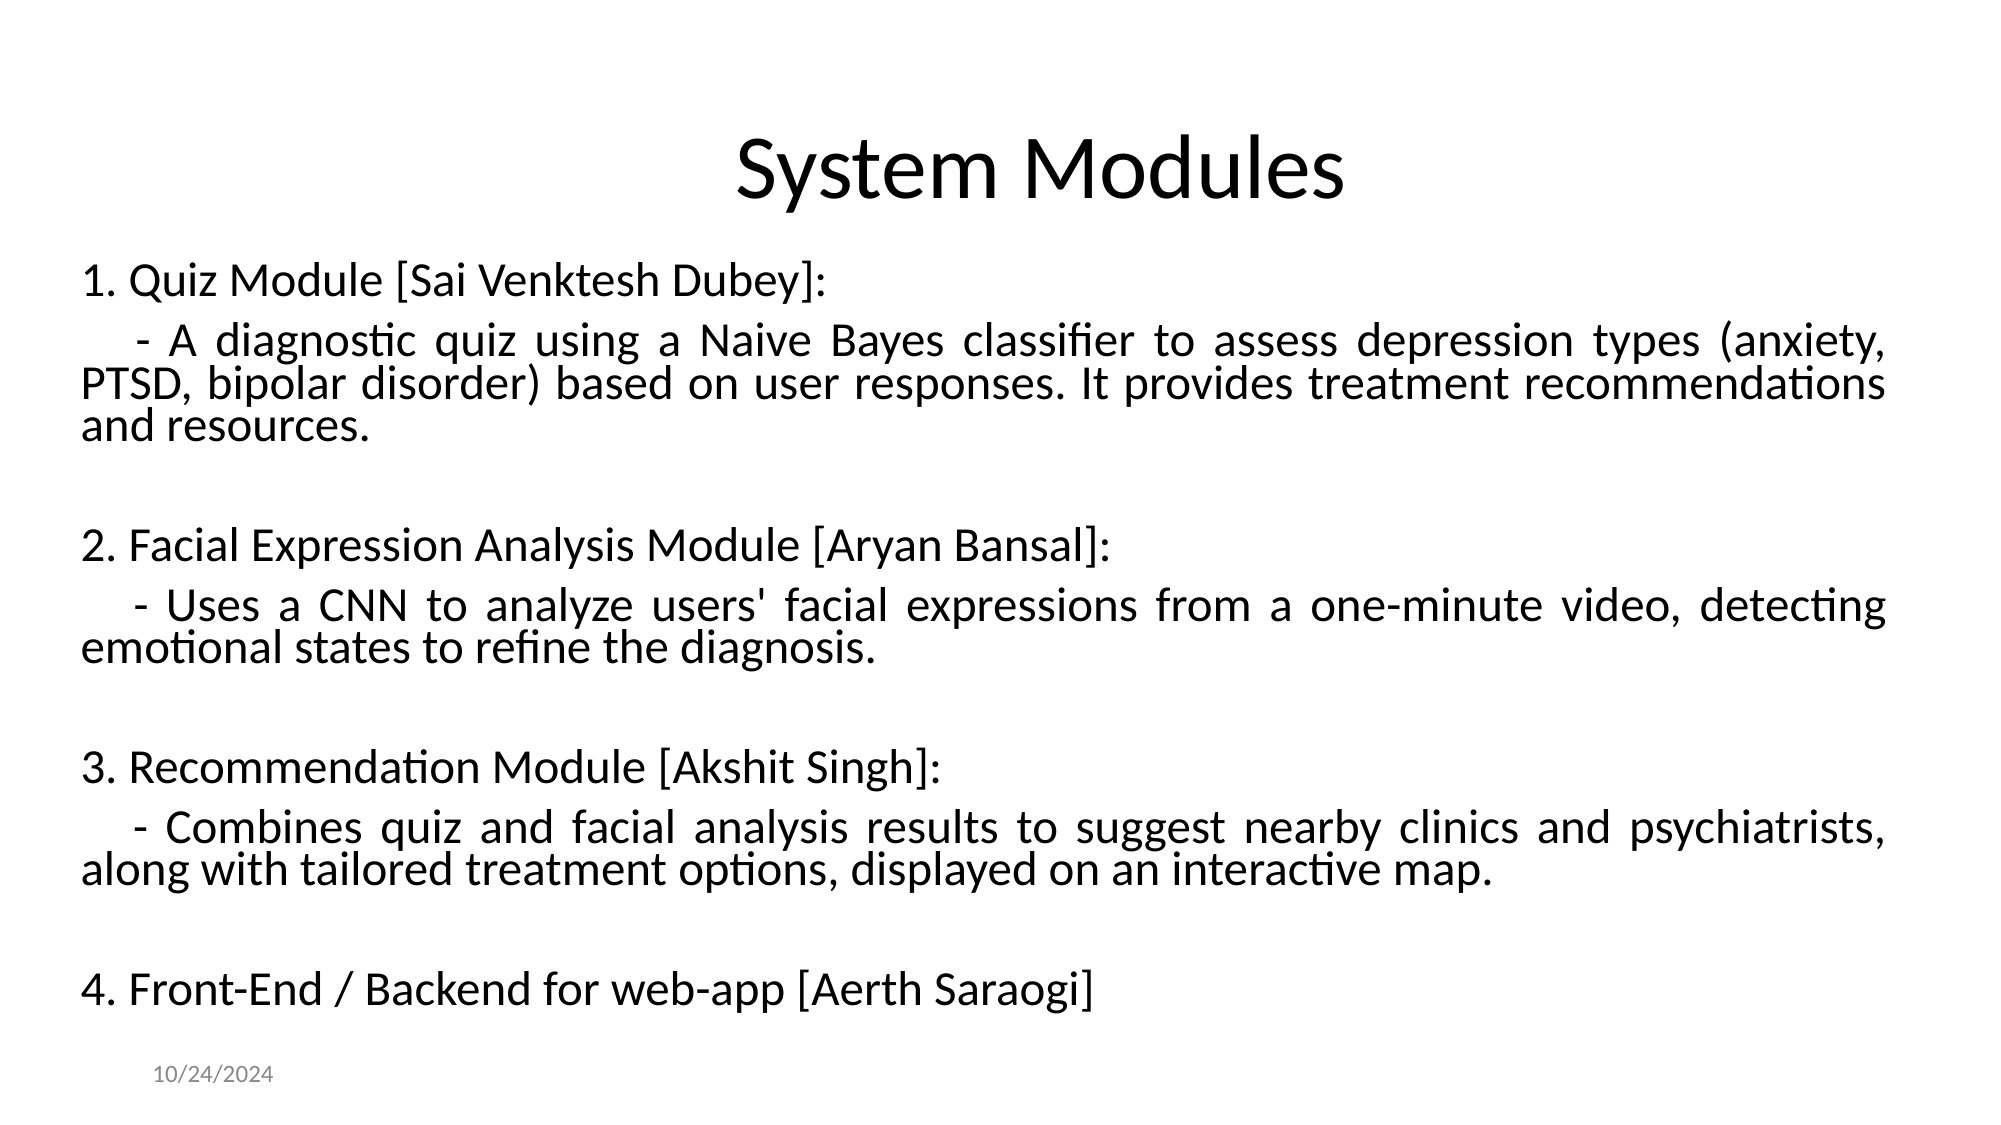

# System Modules
1. Quiz Module [Sai Venktesh Dubey]:
   - A diagnostic quiz using a Naive Bayes classifier to assess depression types (anxiety, PTSD, bipolar disorder) based on user responses. It provides treatment recommendations and resources.

2. Facial Expression Analysis Module [Aryan Bansal]:
   - Uses a CNN to analyze users' facial expressions from a one-minute video, detecting emotional states to refine the diagnosis.

3. Recommendation Module [Akshit Singh]:
   - Combines quiz and facial analysis results to suggest nearby clinics and psychiatrists, along with tailored treatment options, displayed on an interactive map.

4. Front-End / Backend for web-app [Aerth Saraogi]
10/24/2024
35